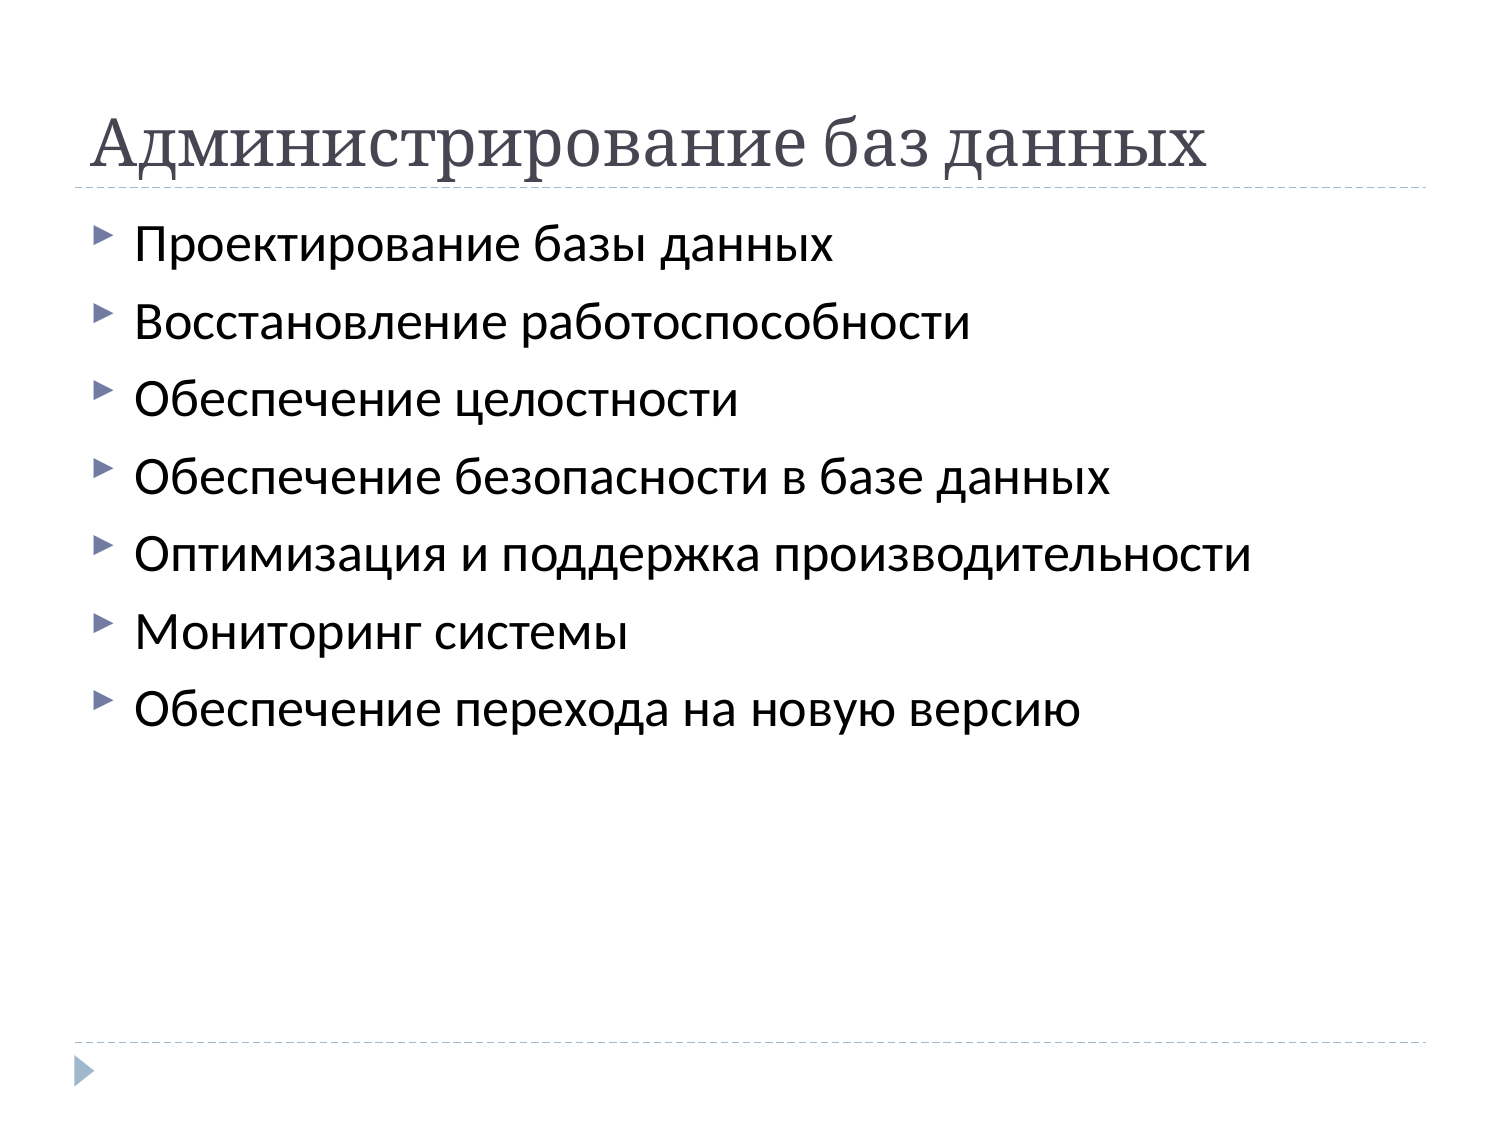

# Администрирование баз данных
Проектирование базы данных
Восстановление работоспособности
Обеспечение целостности
Обеспечение безопасности в базе данных
Оптимизация и поддержка производительности
Мониторинг системы
Обеспечение перехода на новую версию